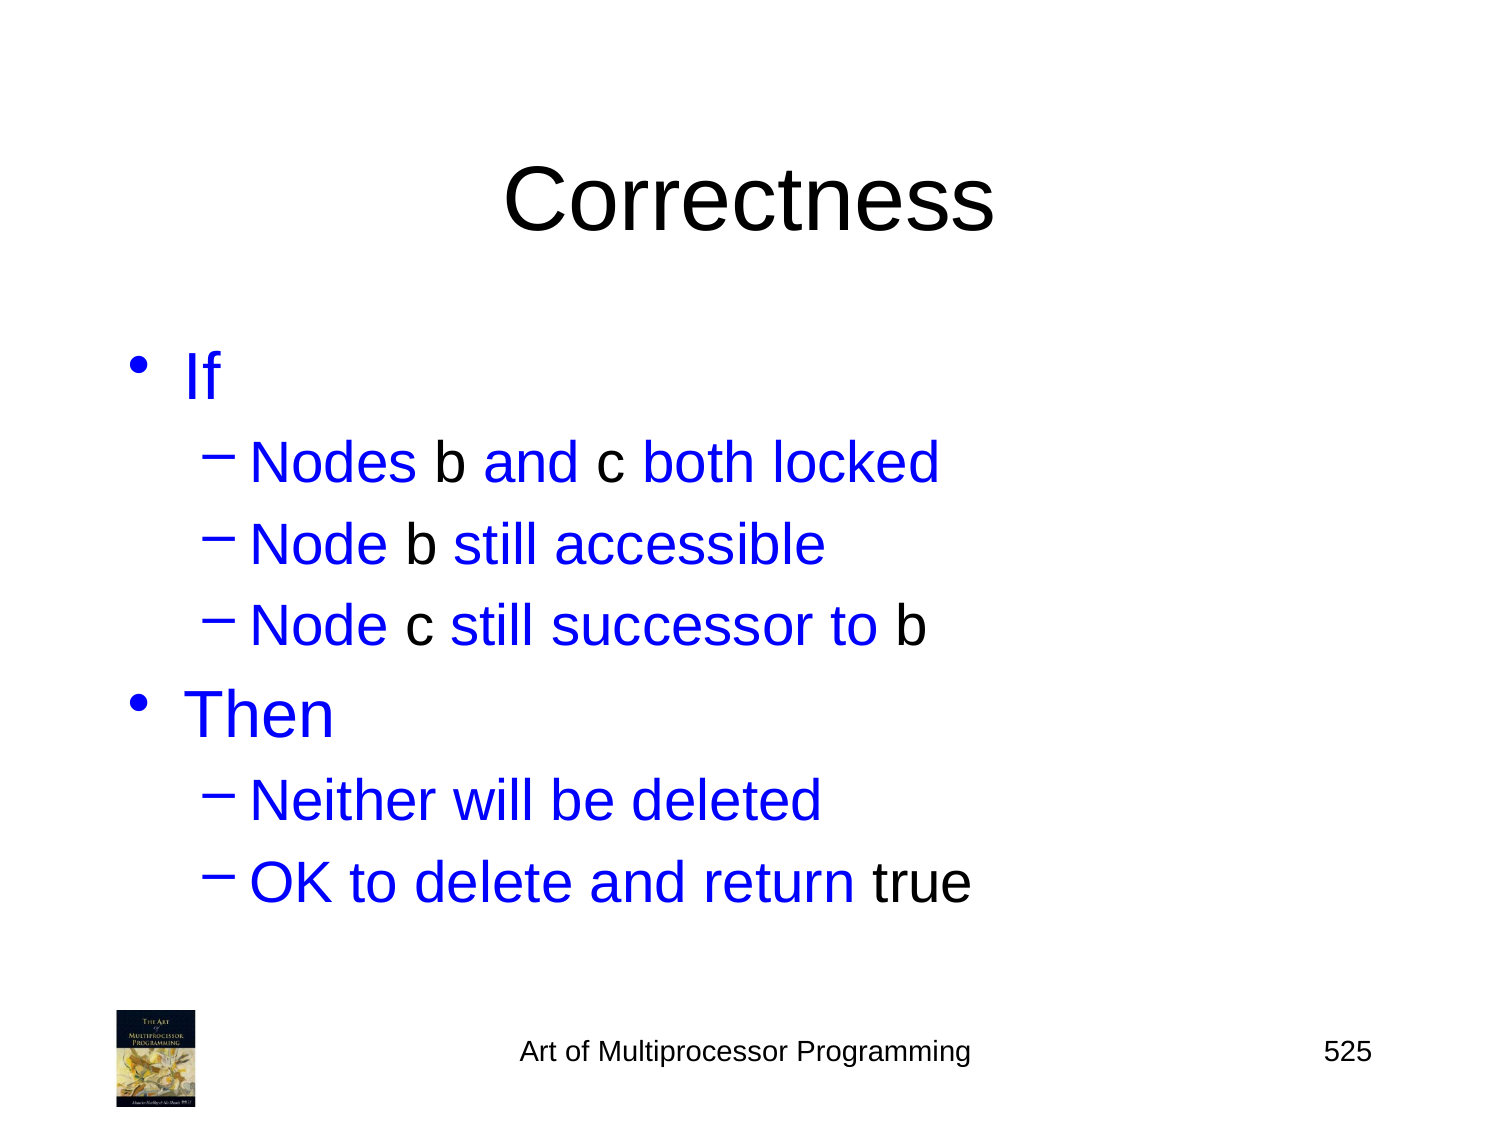

# Correctness
If
Nodes b and c both locked
Node b still accessible
Node c still successor to b
Then
Neither will be deleted
OK to delete and return true
Art of Multiprocessor Programming
525